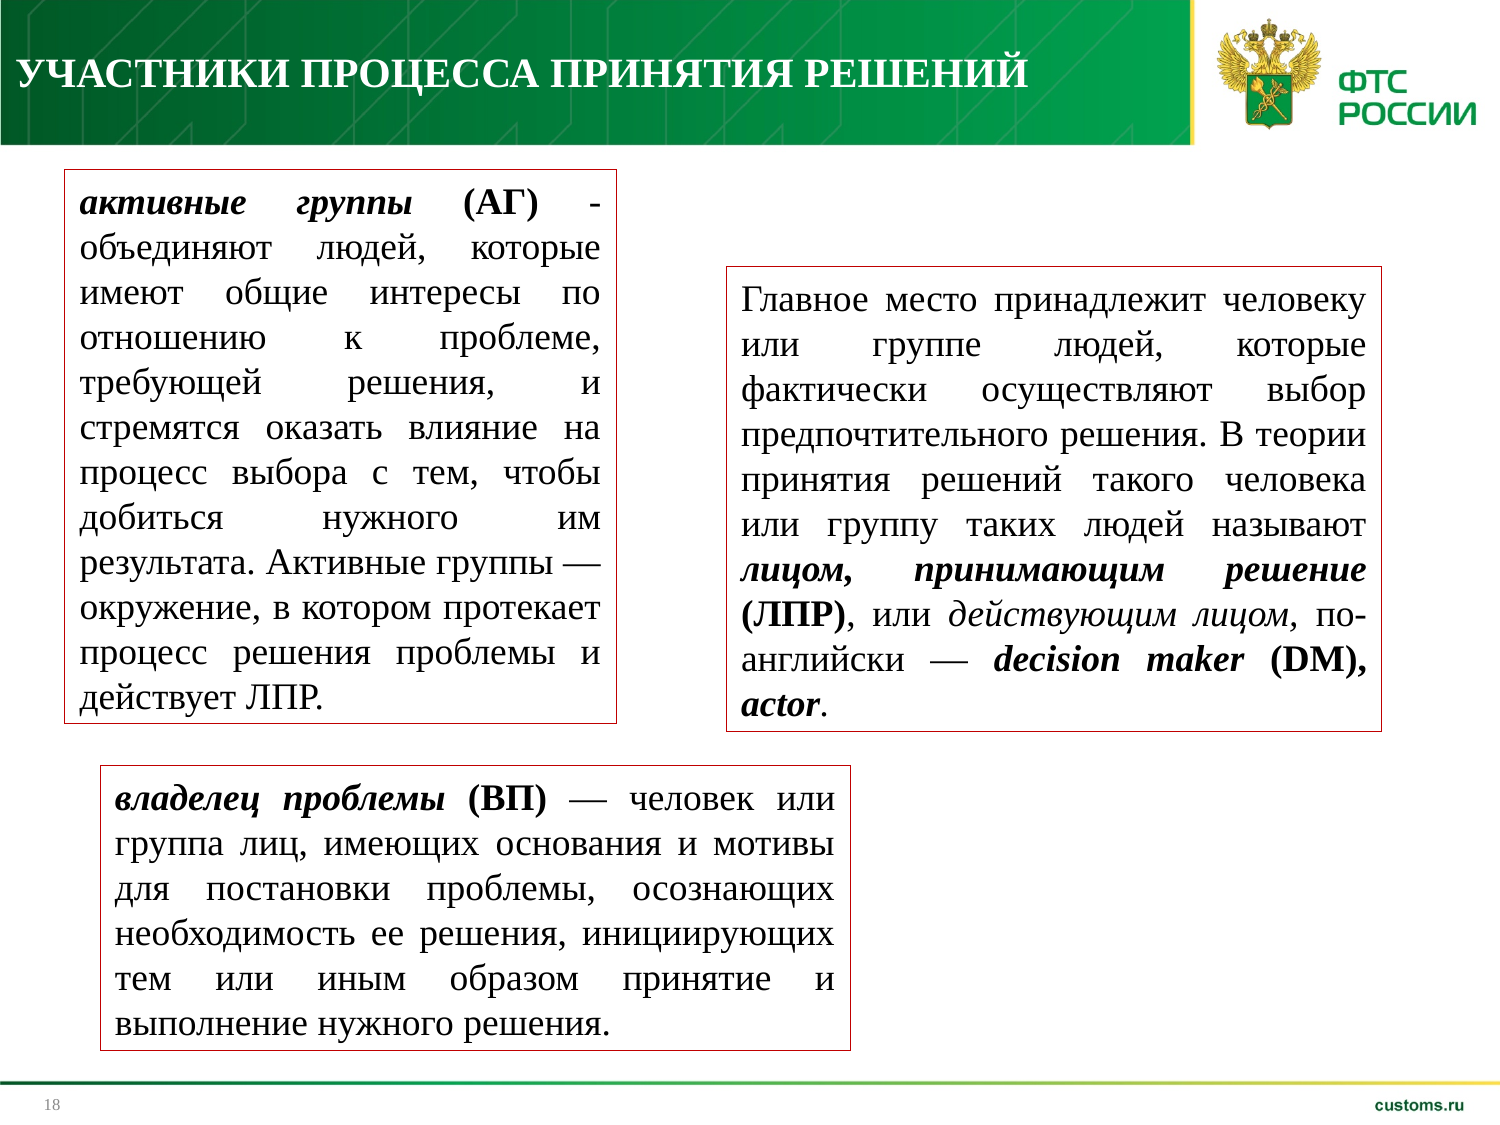

# УЧАСТНИКИ ПРОЦЕССА ПРИНЯТИЯ РЕШЕНИЙ
активные группы (АГ) - объединяют людей, которые имеют общие интересы по отношению к проблеме, требующей решения, и стремятся оказать влияние на процесс выбора с тем, чтобы добиться нужного им результата. Активные группы — окружение, в котором протекает процесс решения проблемы и действует ЛПР.
Главное место принадлежит человеку или группе людей, которые фактически осуществляют выбор предпочтительного решения. В теории принятия решений такого человека или группу таких людей называют лицом, принимающим решение (ЛПР), или действующим лицом, по-английски — decision maker (DM), actor.
владелец проблемы (ВП) — человек или группа лиц, имеющих основания и мотивы для постановки проблемы, осознающих необходимость ее решения, инициирующих тем или иным образом принятие и выполнение нужного решения.
18